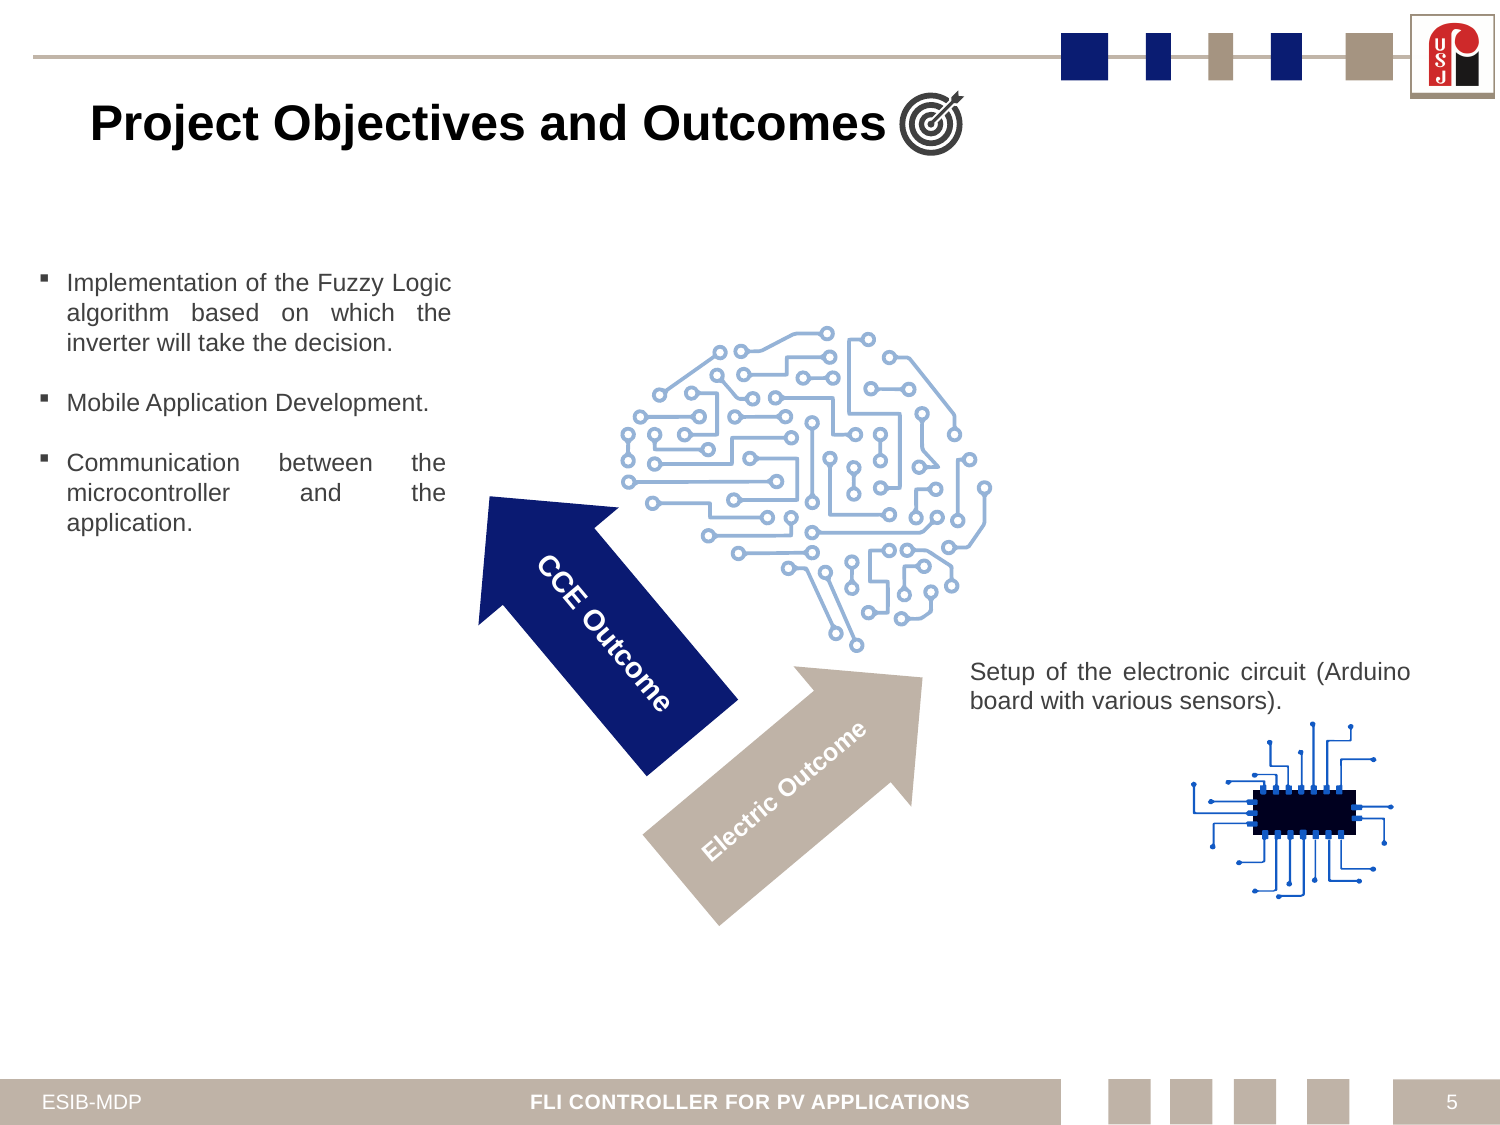

# Project Objectives and Outcomes

Implementation of the Fuzzy Logic algorithm based on which the inverter will take the decision.

Mobile Application Development.

Communication between the microcontroller and the application.

CCE Outcome

Setup of the electronic circuit (Arduino board with various sensors).

Electric Outcome
ESIB-MDP
FLI CONTROLLER FOR PV APPLICATIONS
5